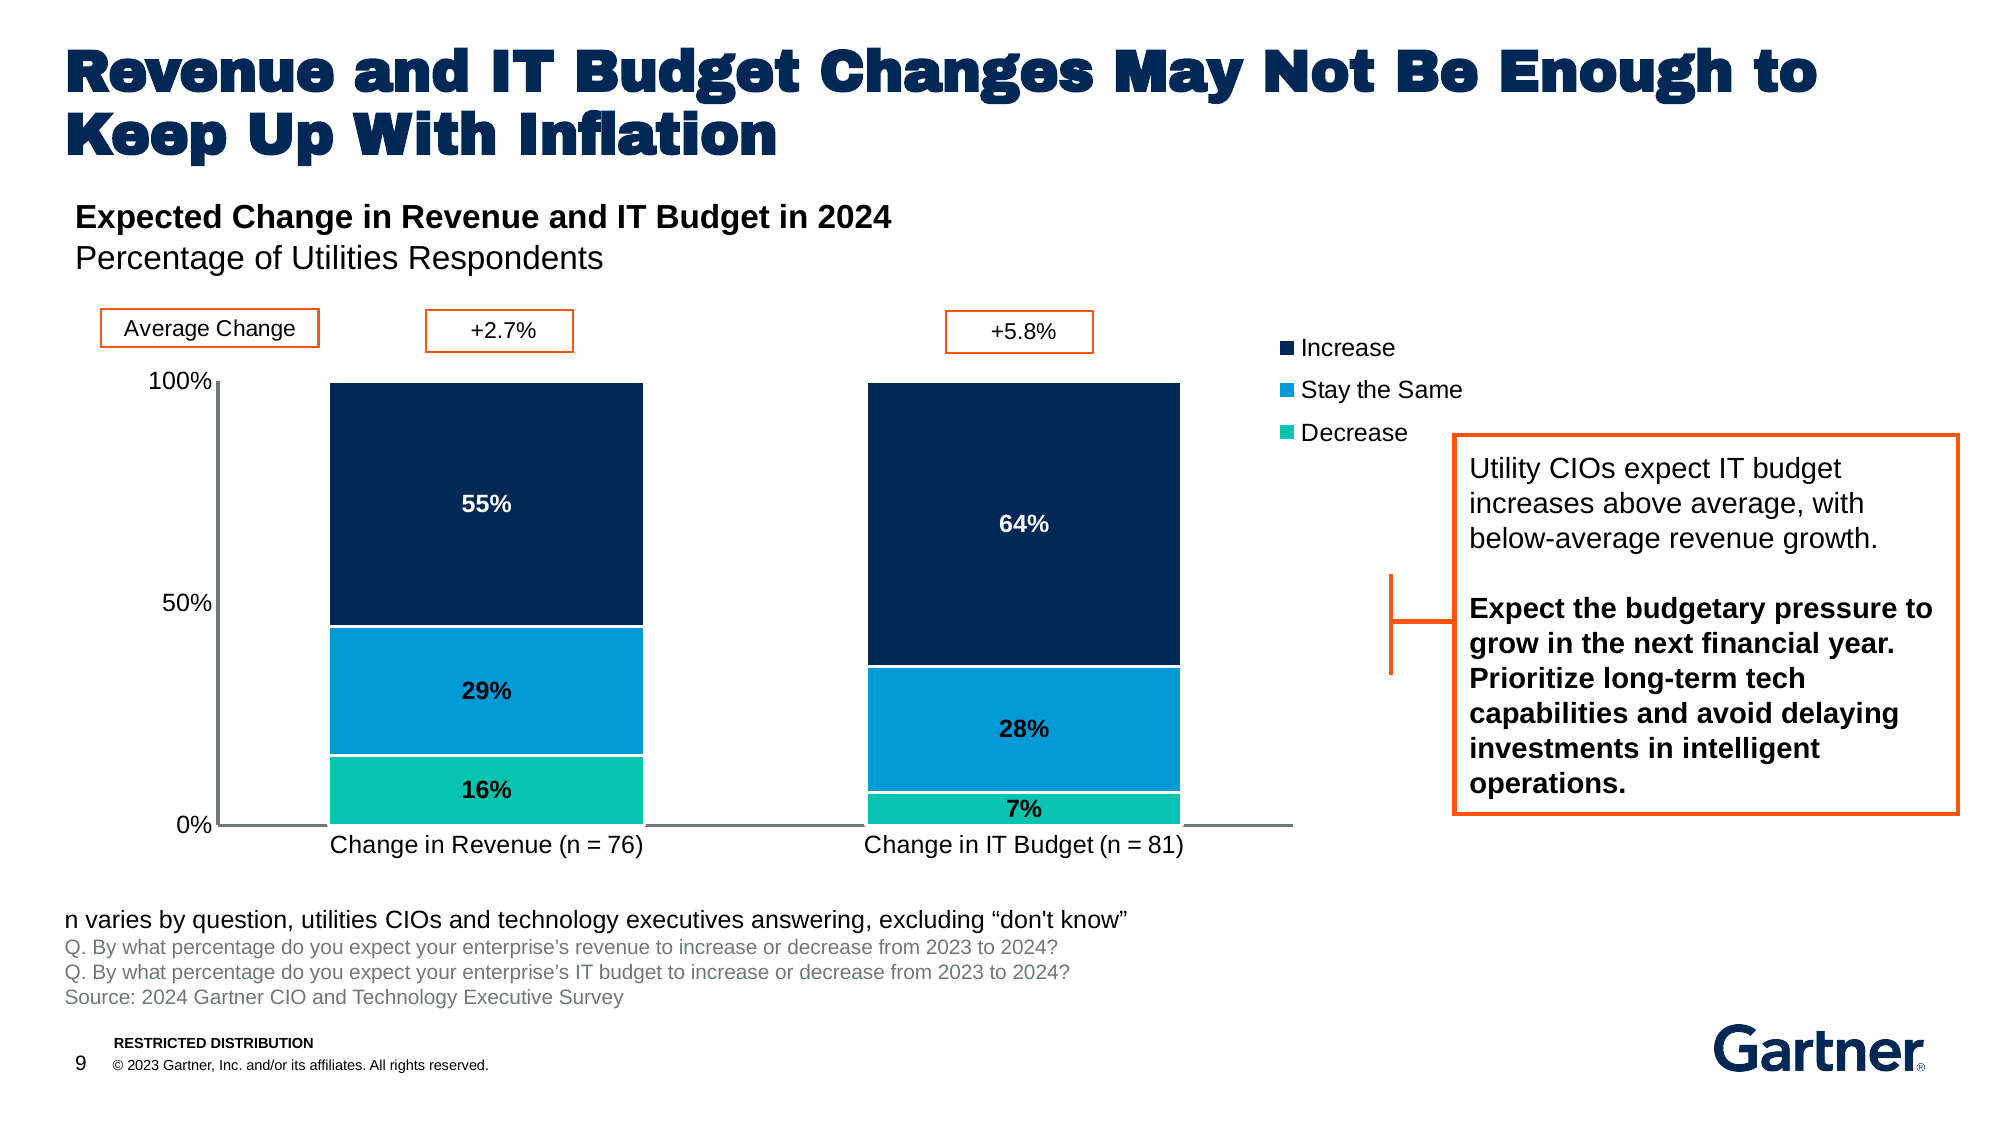

# Revenue and IT Budget Changes May Not Be Enough to Keep Up With Inflation
Expected Change in Revenue and IT Budget in 2024
Percentage of Utilities Respondents

### Chart

| Category | Decrease | Stay the Same | Increase |
|---|---|---|---|
| Change in Revenue (n = 76) | 0.15789 | 0.28947 | 0.55263 |
| Change in IT Budget (n = 81) | 0.07407 | 0.28395 | 0.64198 |
| +2.7% |
| --- |
| +5.8% |
| --- |
Utility CIOs expect IT budget increases above average, with below-average revenue growth.

Expect the budgetary pressure to grow in the next financial year. Prioritize long-term tech capabilities and avoid delaying investments in intelligent operations.
n varies by question, utilities CIOs and technology executives answering, excluding “don't know”
Q. By what percentage do you expect your enterprise’s revenue to increase or decrease from 2023 to 2024?
Q. By what percentage do you expect your enterprise’s IT budget to increase or decrease from 2023 to 2024?
Source: 2024 Gartner CIO and Technology Executive Survey